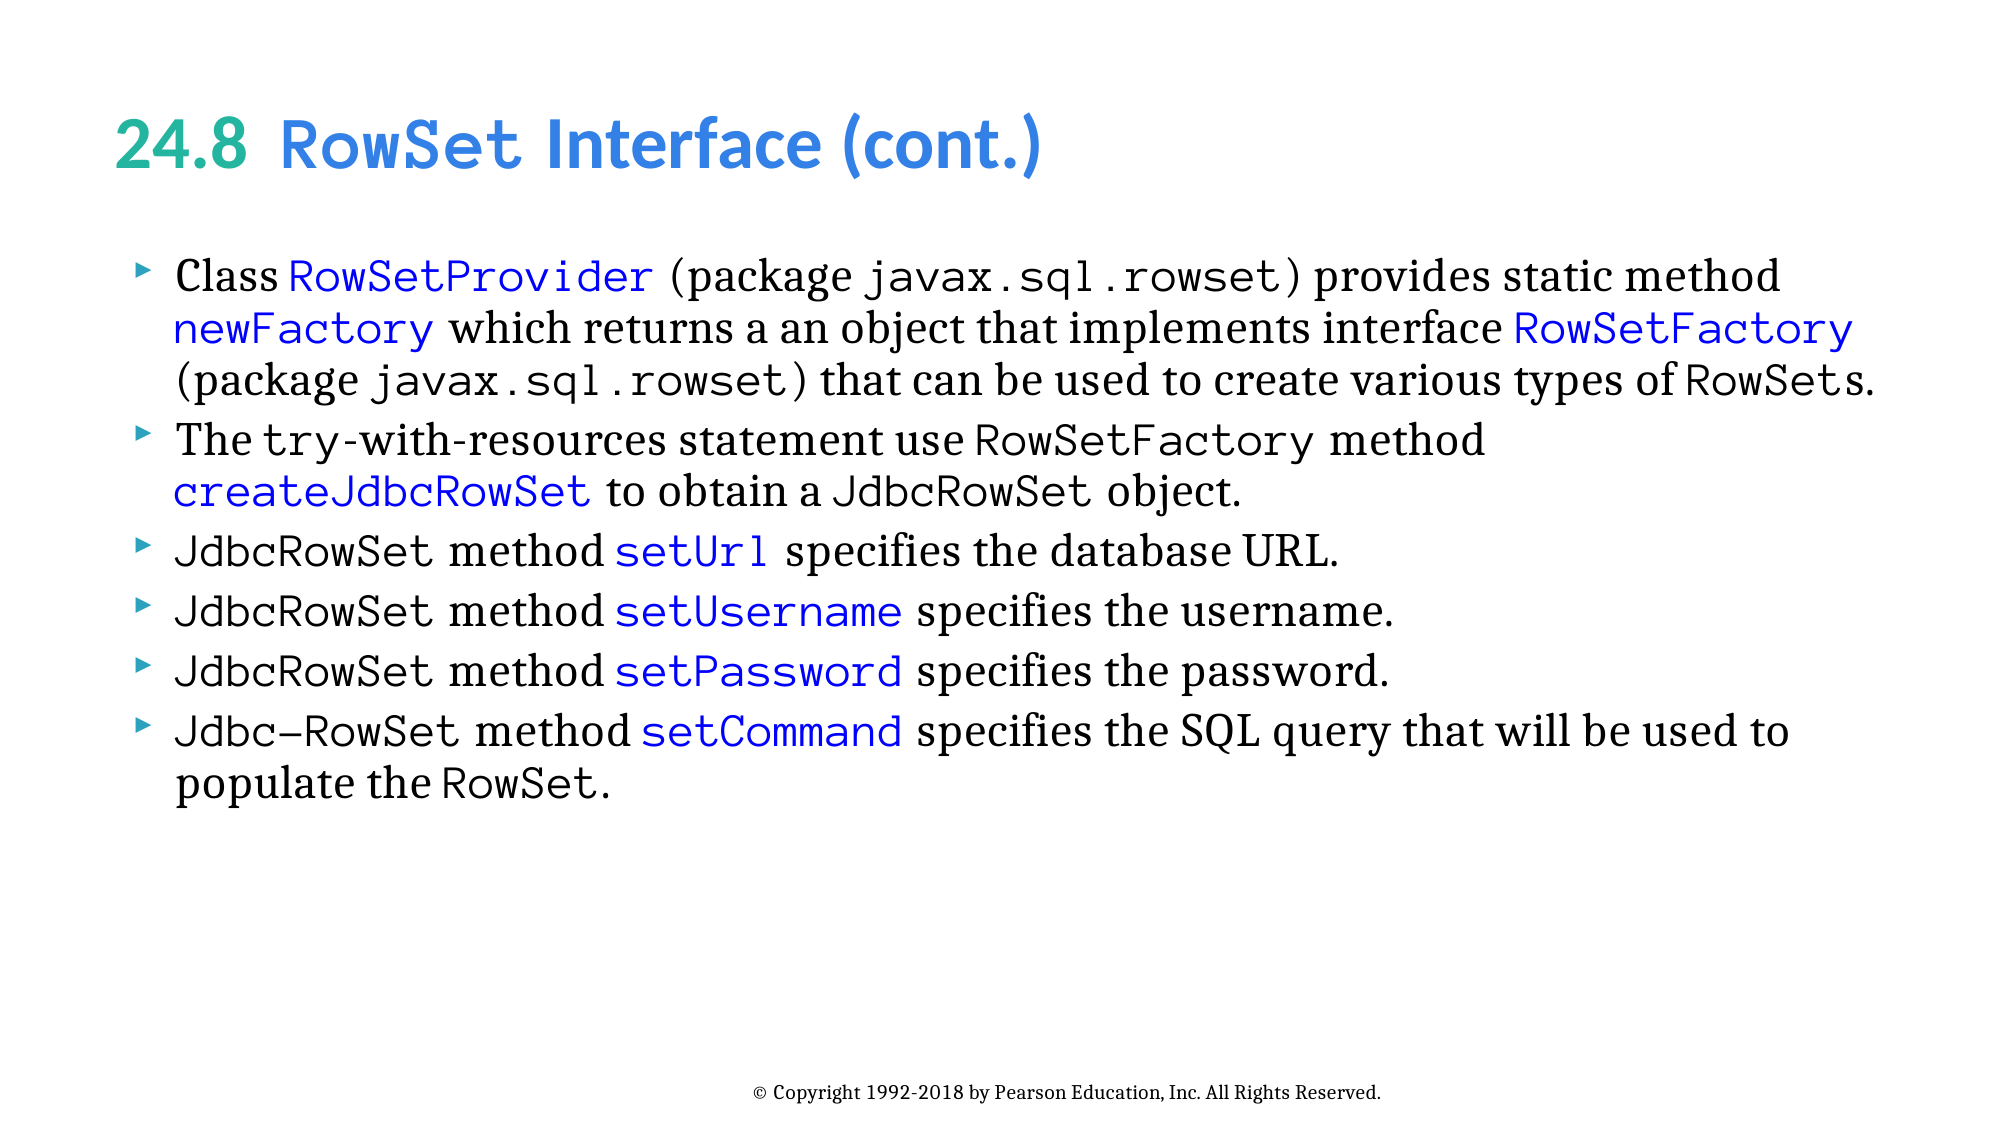

# 24.8  RowSet Interface (cont.)
Class RowSetProvider (package javax.sql.rowset) provides static method newFactory which returns a an object that implements interface RowSetFactory (package javax.sql.rowset) that can be used to create various types of RowSets.
The try-with-resources statement use RowSetFactory method createJdbcRowSet to obtain a JdbcRowSet object.
JdbcRowSet method setUrl specifies the database URL.
JdbcRowSet method setUsername specifies the username.
JdbcRowSet method setPassword specifies the password.
Jdbc-RowSet method setCommand specifies the SQL query that will be used to populate the RowSet.
© Copyright 1992-2018 by Pearson Education, Inc. All Rights Reserved.